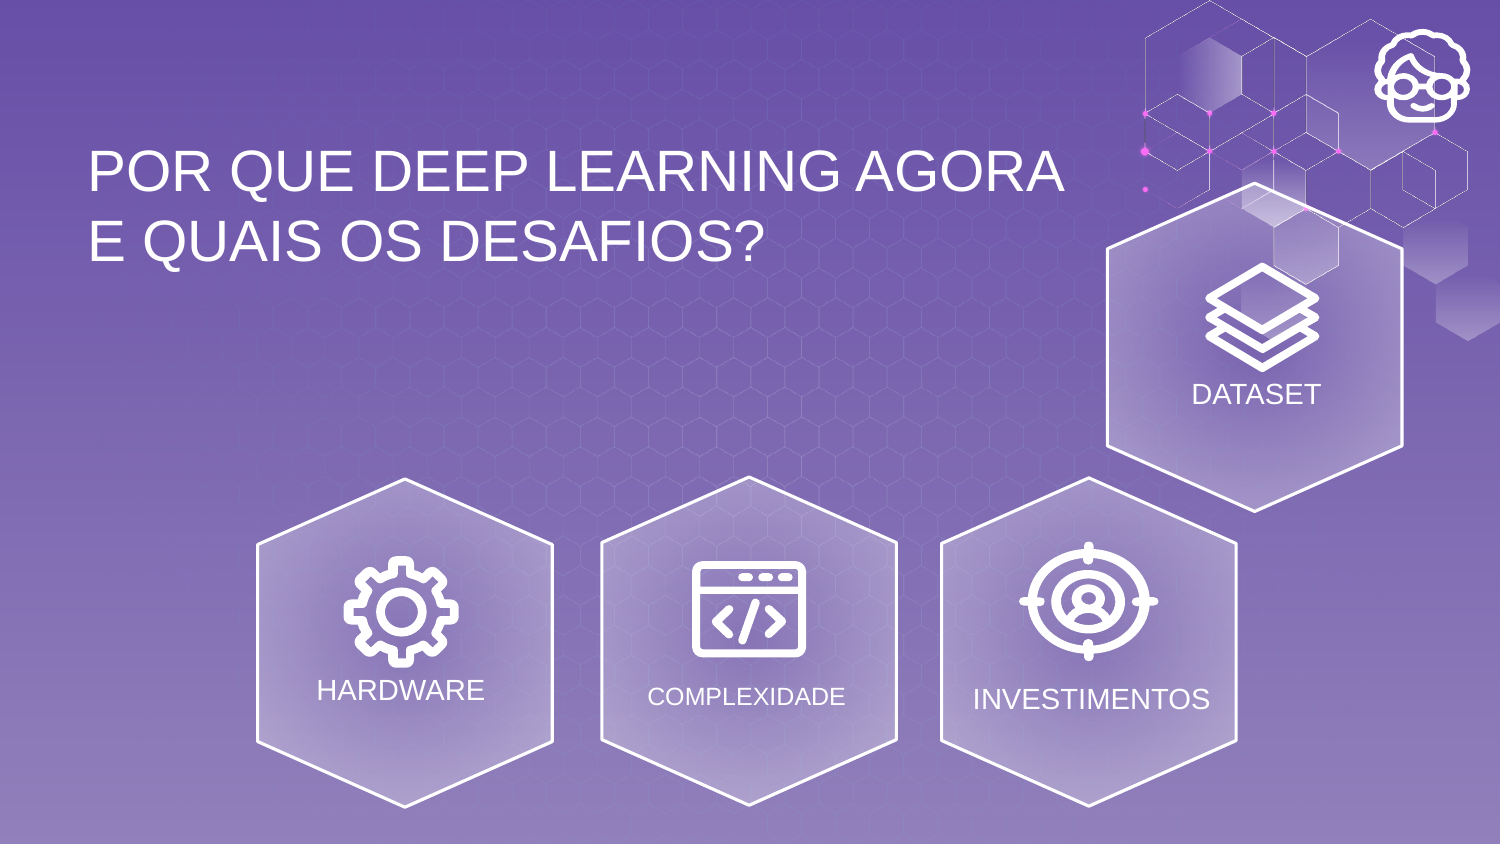

# POR QUE DEEP LEARNING AGORA E QUAIS OS DESAFIOS?

DATASET

HARDWARE
COMPLEXIDADE
INVESTIMENTOS